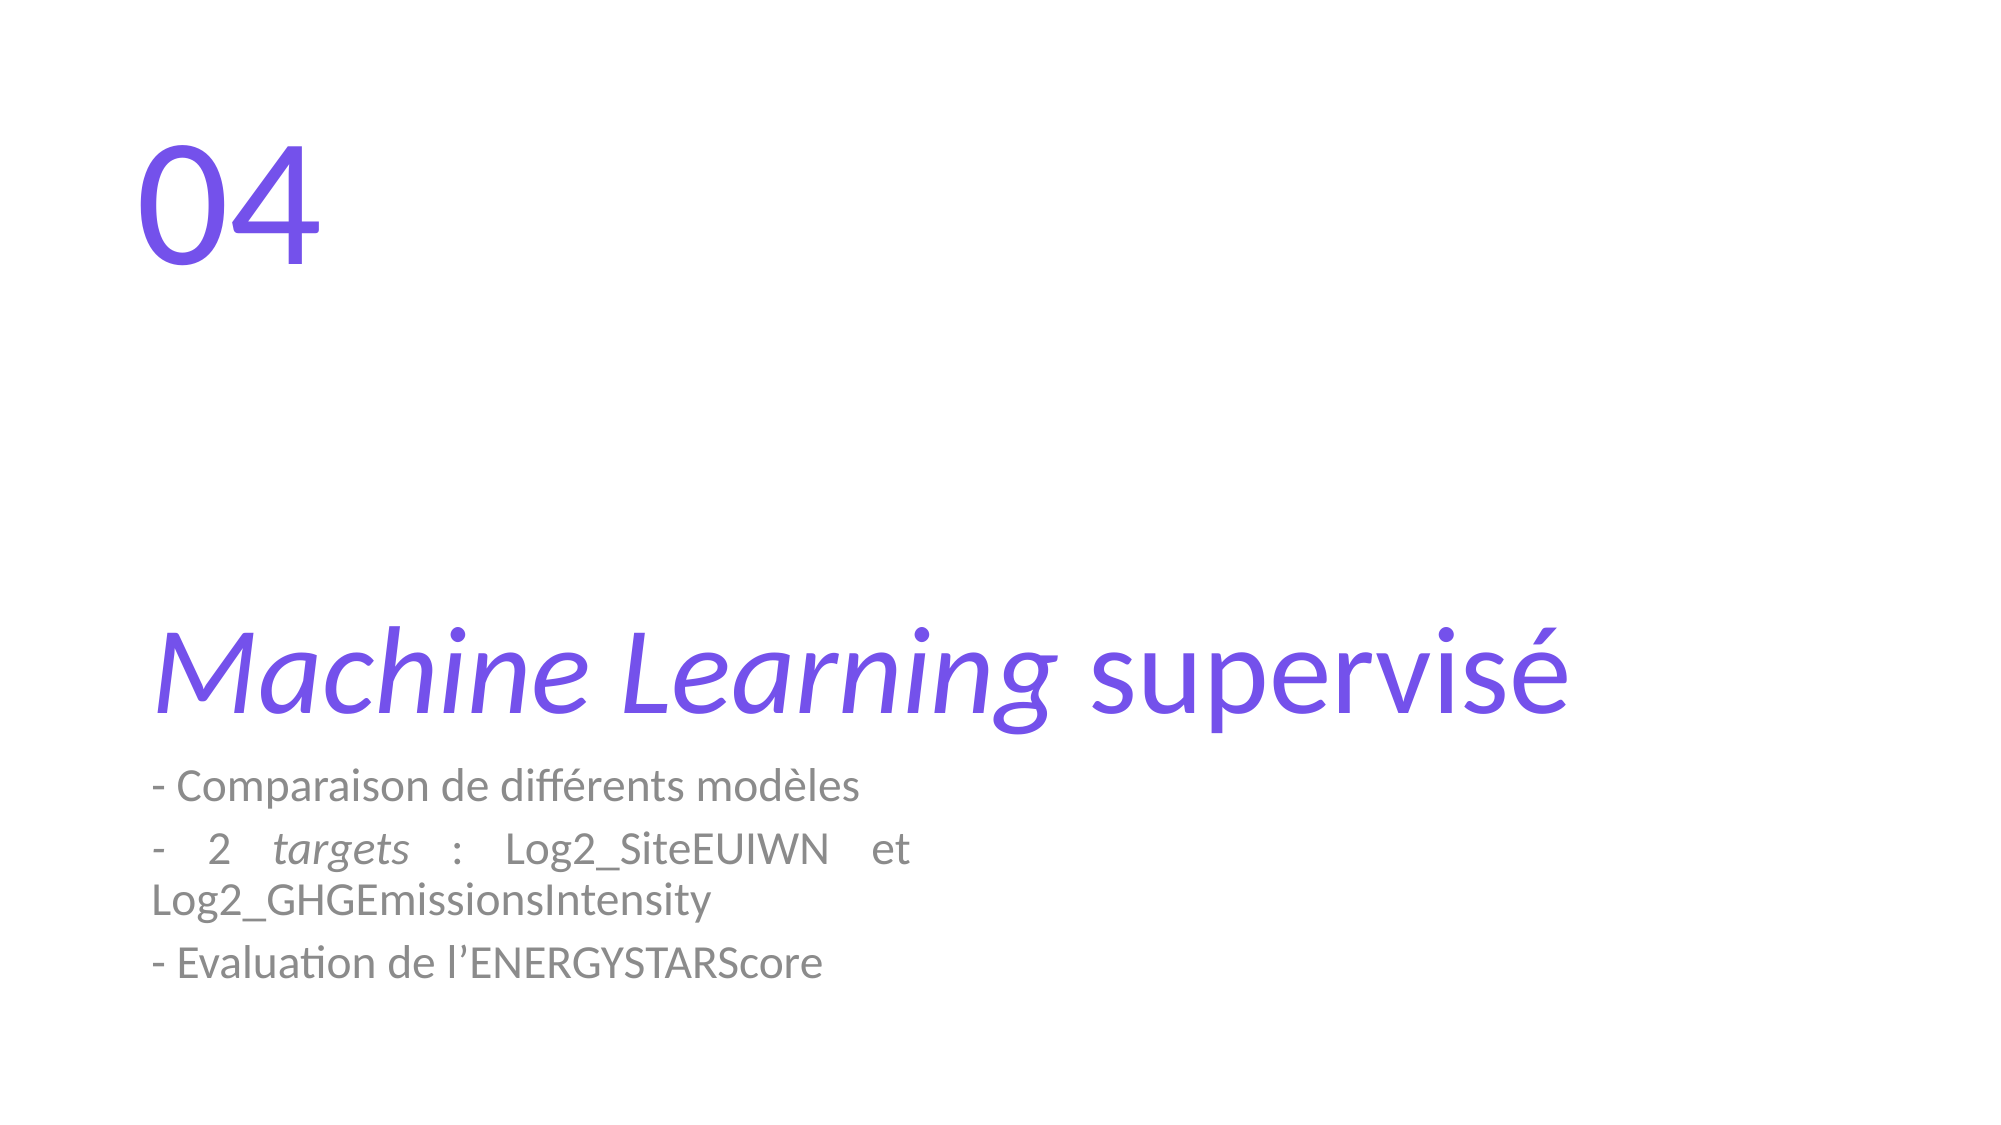

04
# Machine Learning supervisé
- Comparaison de différents modèles
- 2 targets : Log2_SiteEUIWN et Log2_GHGEmissionsIntensity
- Evaluation de l’ENERGYSTARScore